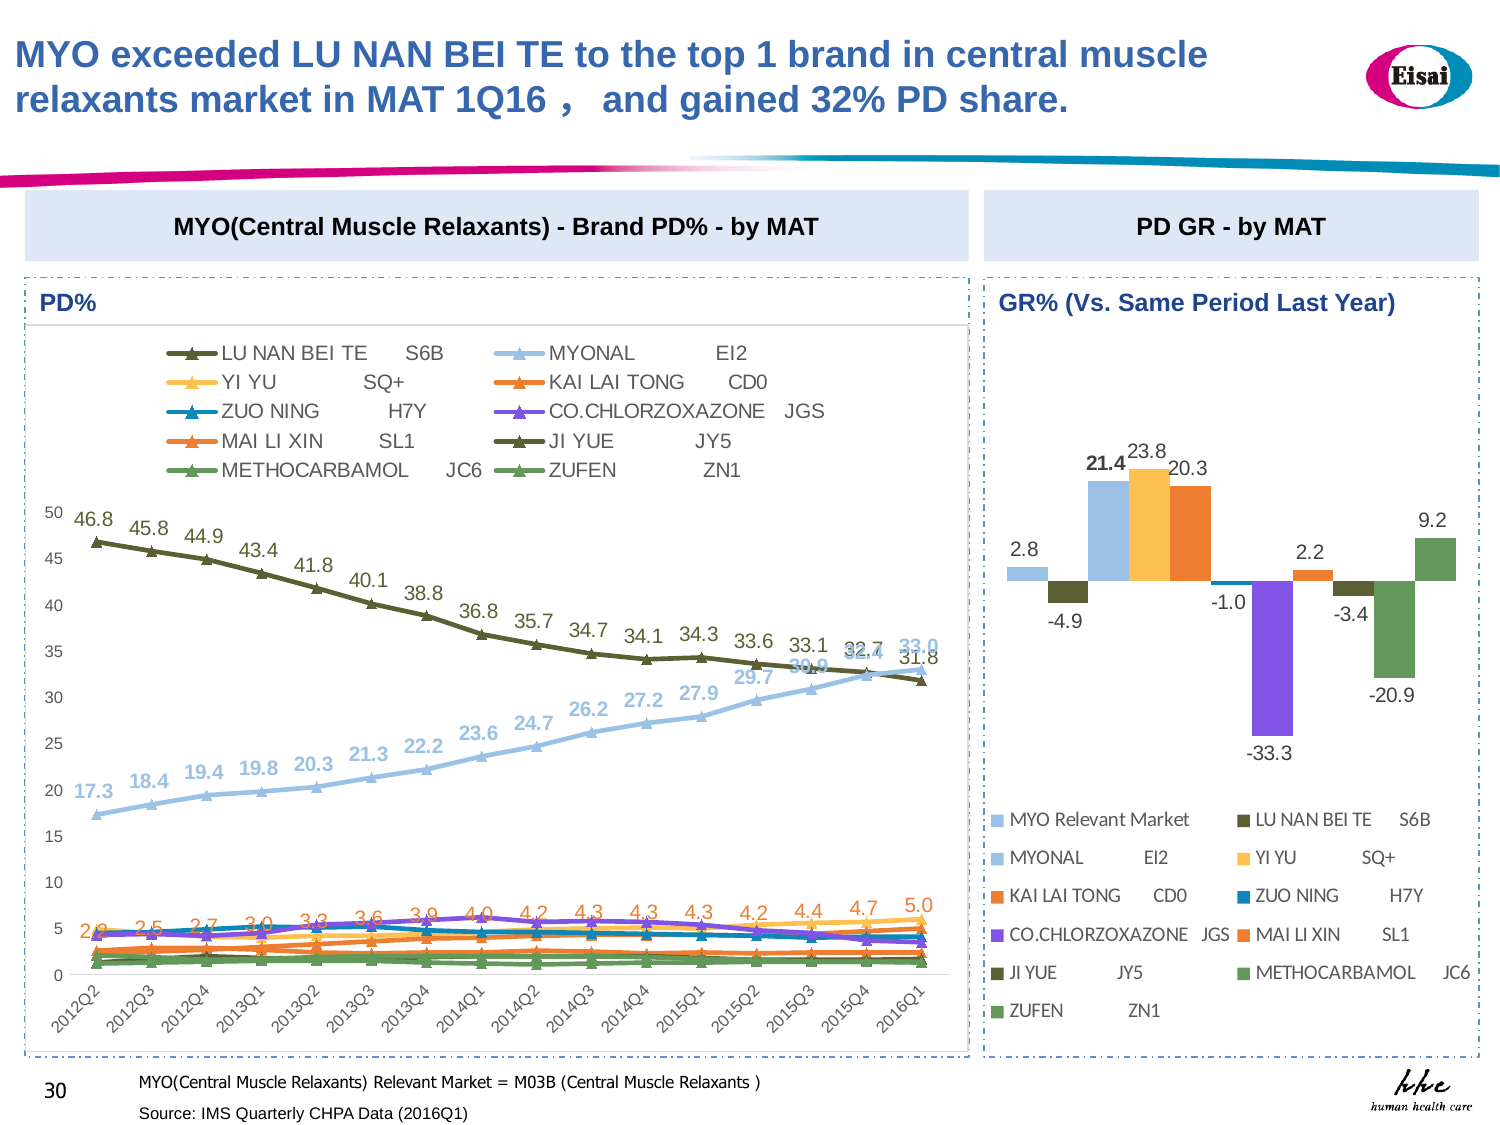

MYO exceeded LU NAN BEI TE to the top 1 brand in central muscle relaxants market in MAT 1Q16，and gained 32% PD share.
MYO(Central Muscle Relaxants) - Brand PD% - by MAT
PD GR - by MAT

PD%
GR% (Vs. Same Period Last Year)

### Chart

| Category | LU NAN BEI TE      S6B | MYONAL             EI2 | YI YU              SQ+ | KAI LAI TONG       CD0 | ZUO NING           H7Y | CO.CHLORZOXAZONE   JGS | MAI LI XIN         SL1 | JI YUE             JY5 | METHOCARBAMOL      JC6 | ZUFEN              ZN1 |
|---|---|---|---|---|---|---|---|---|---|---|
| 2012Q2 | 46.8 | 17.3 | 4.9 | 2.2 | 4.5 | 4.3 | 2.6 | 1.3 | 2.1 | 1.2 |
| 2012Q3 | 45.8 | 18.4 | 4.5 | 2.5 | 4.6 | 4.4 | 2.9 | 1.7 | 1.9 | 1.3 |
| 2012Q4 | 44.9 | 19.4 | 4.1 | 2.7 | 4.9 | 4.2 | 2.9 | 2.0 | 1.6 | 1.4 |
| 2013Q1 | 43.4 | 19.8 | 4.0 | 3.0 | 5.2 | 4.5 | 2.7 | 1.8 | 1.7 | 1.5 |
| 2013Q2 | 41.8 | 20.3 | 4.2 | 3.3 | 5.1 | 5.4 | 2.4 | 1.7 | 1.9 | 1.5 |
| 2013Q3 | 40.1 | 21.3 | 4.2 | 3.6 | 5.2 | 5.6 | 2.3 | 1.7 | 2.0 | 1.5 |
| 2013Q4 | 38.8 | 22.2 | 4.4 | 3.9 | 4.8 | 5.9 | 2.4 | 1.9 | 2.0 | 1.3 |
| 2014Q1 | 36.8 | 23.6 | 4.6 | 4.0 | 4.6 | 6.2 | 2.4 | 2.0 | 2.0 | 1.2 |
| 2014Q2 | 35.7 | 24.7 | 4.9 | 4.2 | 4.6 | 5.7 | 2.6 | 2.0 | 2.0 | 1.1 |
| 2014Q3 | 34.7 | 26.2 | 5.0 | 4.3 | 4.5 | 5.8 | 2.5 | 2.0 | 2.0 | 1.2 |
| 2014Q4 | 34.1 | 27.2 | 5.1 | 4.3 | 4.4 | 5.7 | 2.3 | 2.0 | 1.9 | 1.3 |
| 2015Q1 | 34.3 | 27.9 | 5.0 | 4.3 | 4.3 | 5.4 | 2.4 | 1.8 | 1.7 | 1.3 |
| 2015Q2 | 33.6 | 29.7 | 5.4 | 4.2 | 4.2 | 4.8 | 2.3 | 1.6 | 1.6 | 1.4 |
| 2015Q3 | 33.1 | 30.9 | 5.6 | 4.4 | 4.0 | 4.5 | 2.4 | 1.6 | 1.4 | 1.4 |
| 2015Q4 | 32.7 | 32.4 | 5.7 | 4.7 | 4.1 | 3.7 | 2.4 | 1.6 | 1.4 | 1.4 |
| 2016Q1 | 31.8 | 33.0 | 6.0 | 5.0 | 4.1 | 3.5 | 2.4 | 1.7 | 1.3 | 1.4 |

### Chart

| Category |  |  |  |  |  |  |  |  |  |  |  |
|---|---|---|---|---|---|---|---|---|---|---|---|
MYO(Central Muscle Relaxants) Relevant Market = M03B (Central Muscle Relaxants )
30
Source: IMS Quarterly CHPA Data (2016Q1)